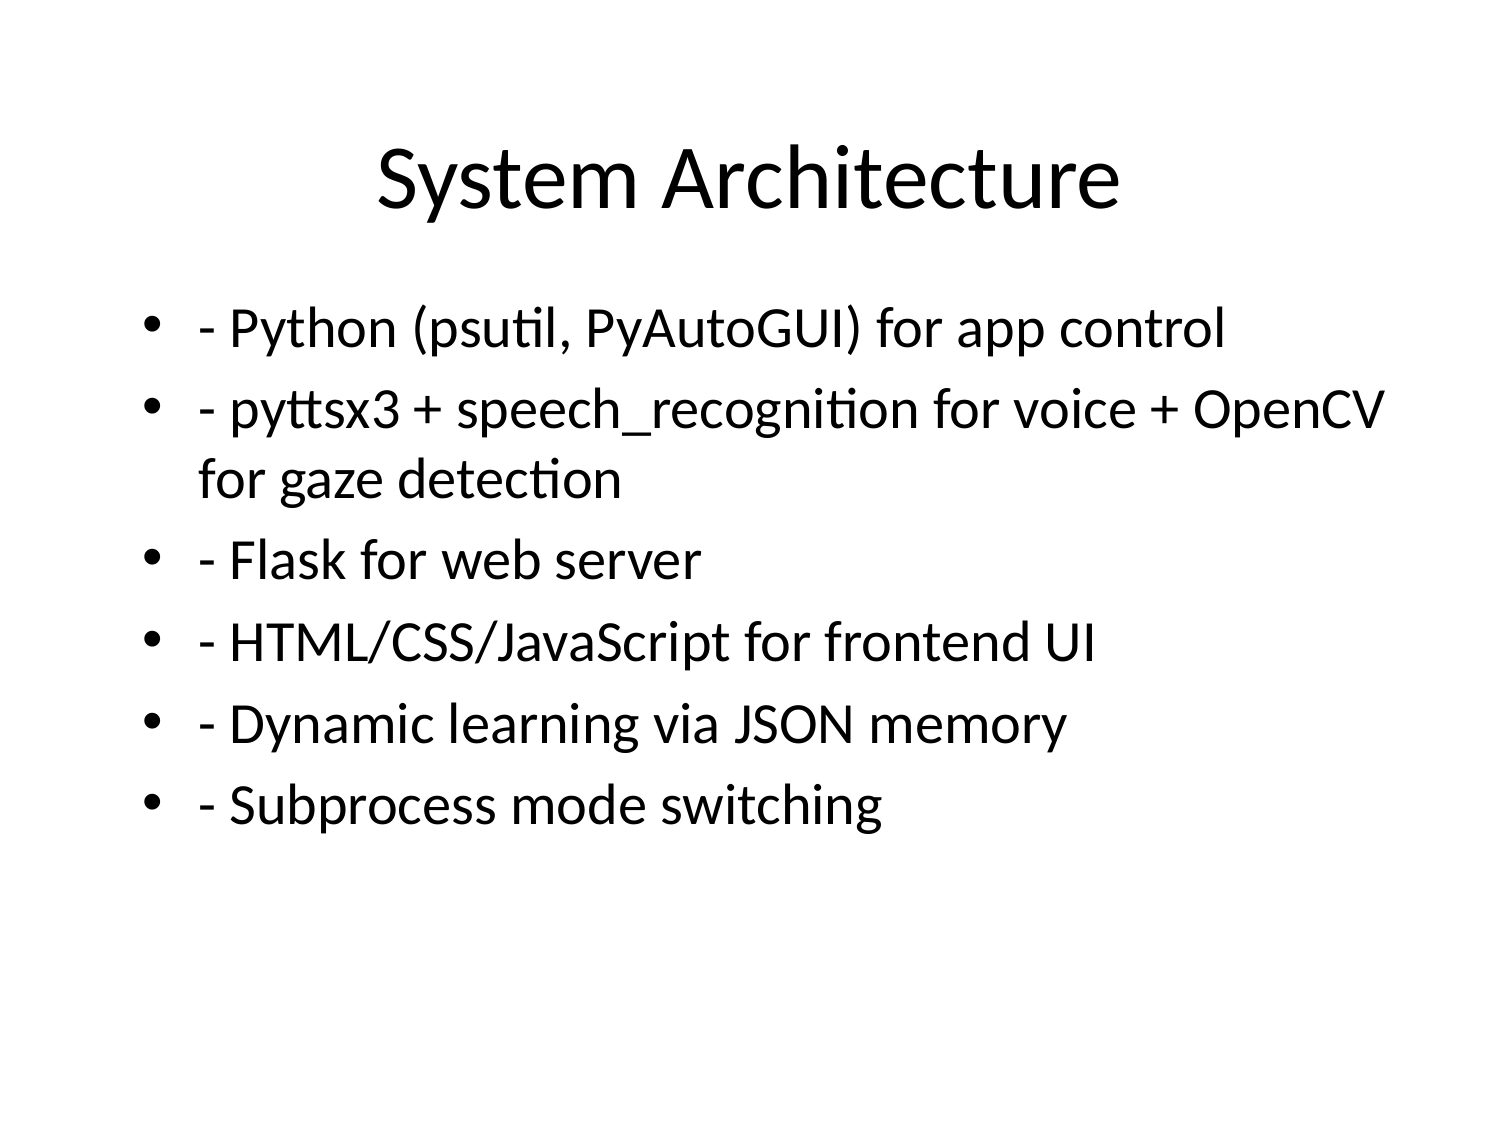

# System Architecture
- Python (psutil, PyAutoGUI) for app control
- pyttsx3 + speech_recognition for voice + OpenCV for gaze detection
- Flask for web server
- HTML/CSS/JavaScript for frontend UI
- Dynamic learning via JSON memory
- Subprocess mode switching